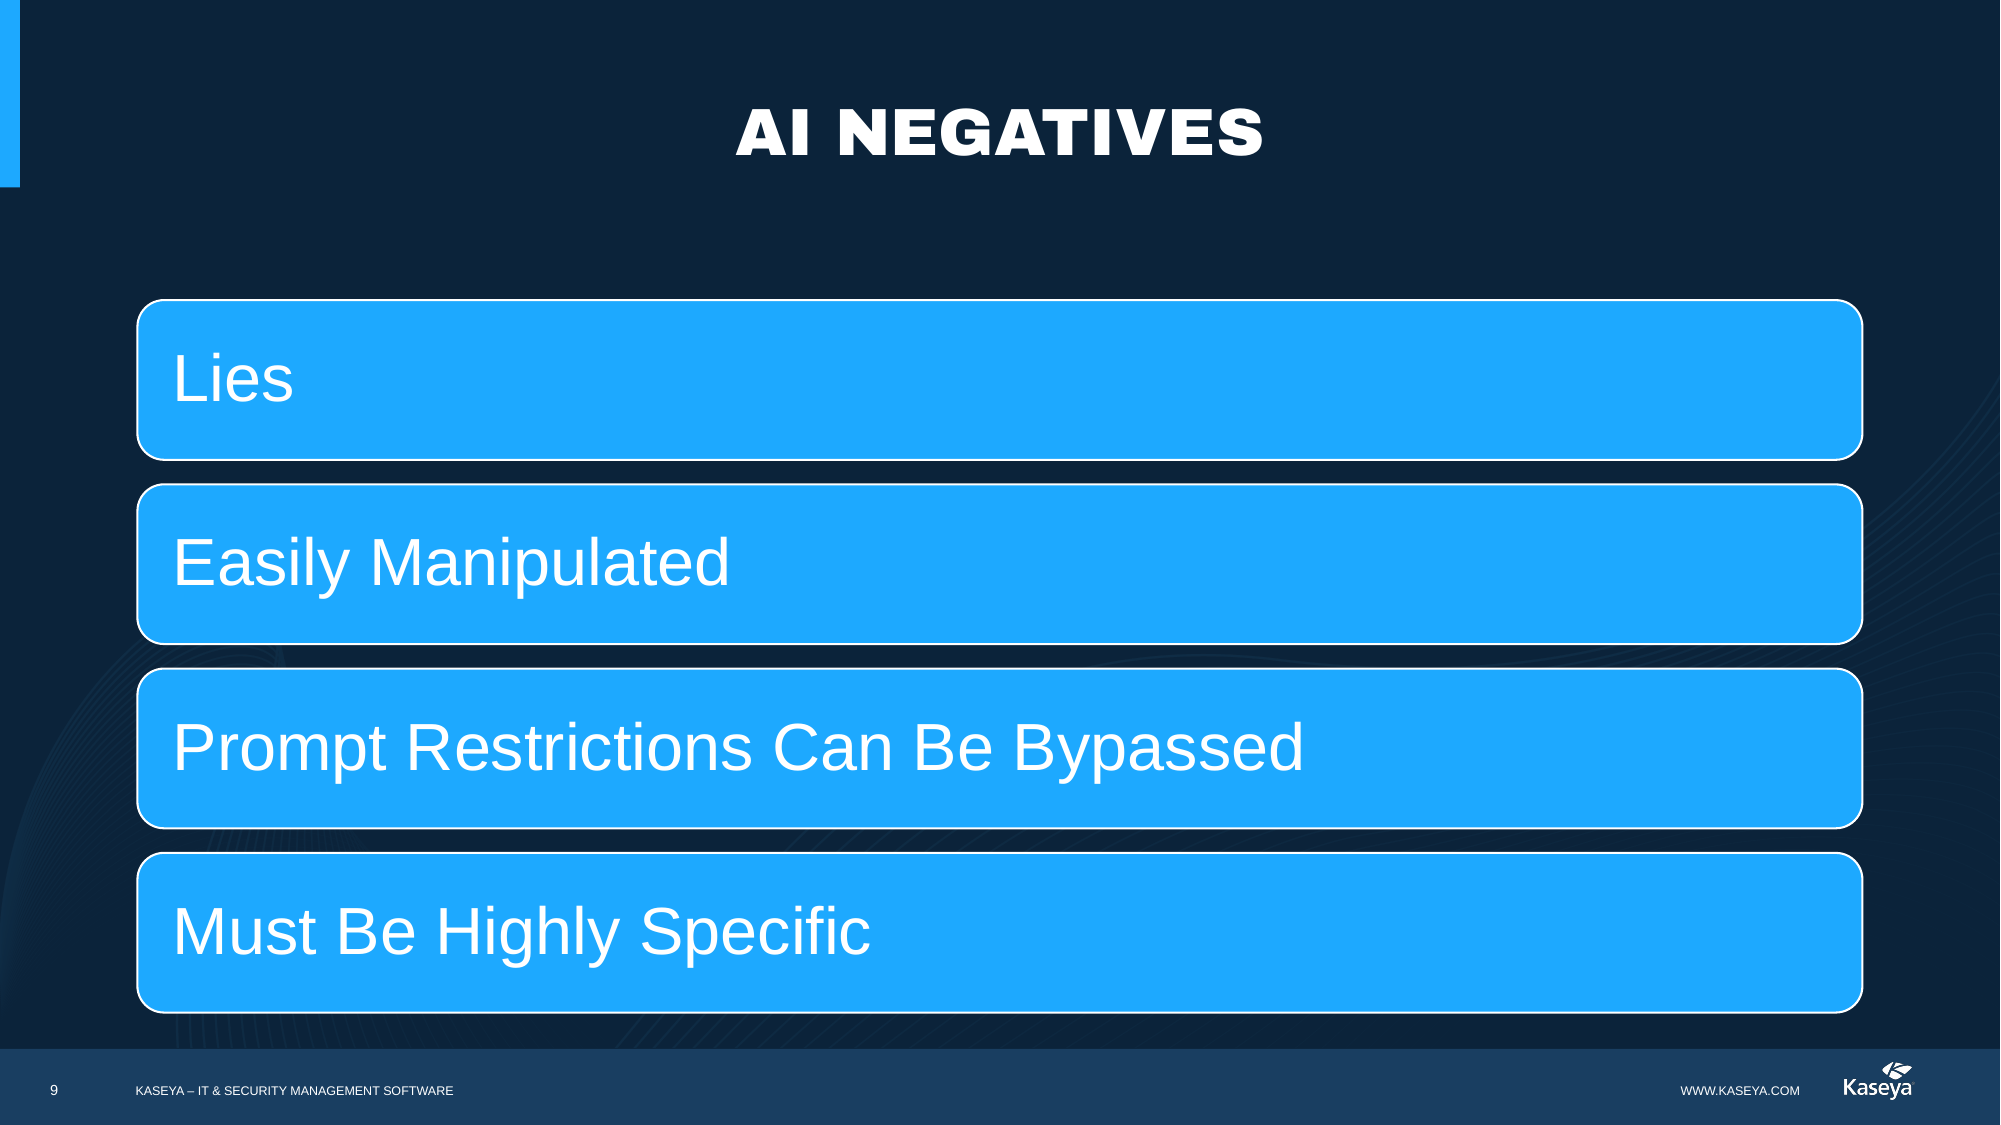

# AI Negatives
Lies
Easily Manipulated
Prompt Restrictions Can Be Bypassed
Must Be Highly Specific